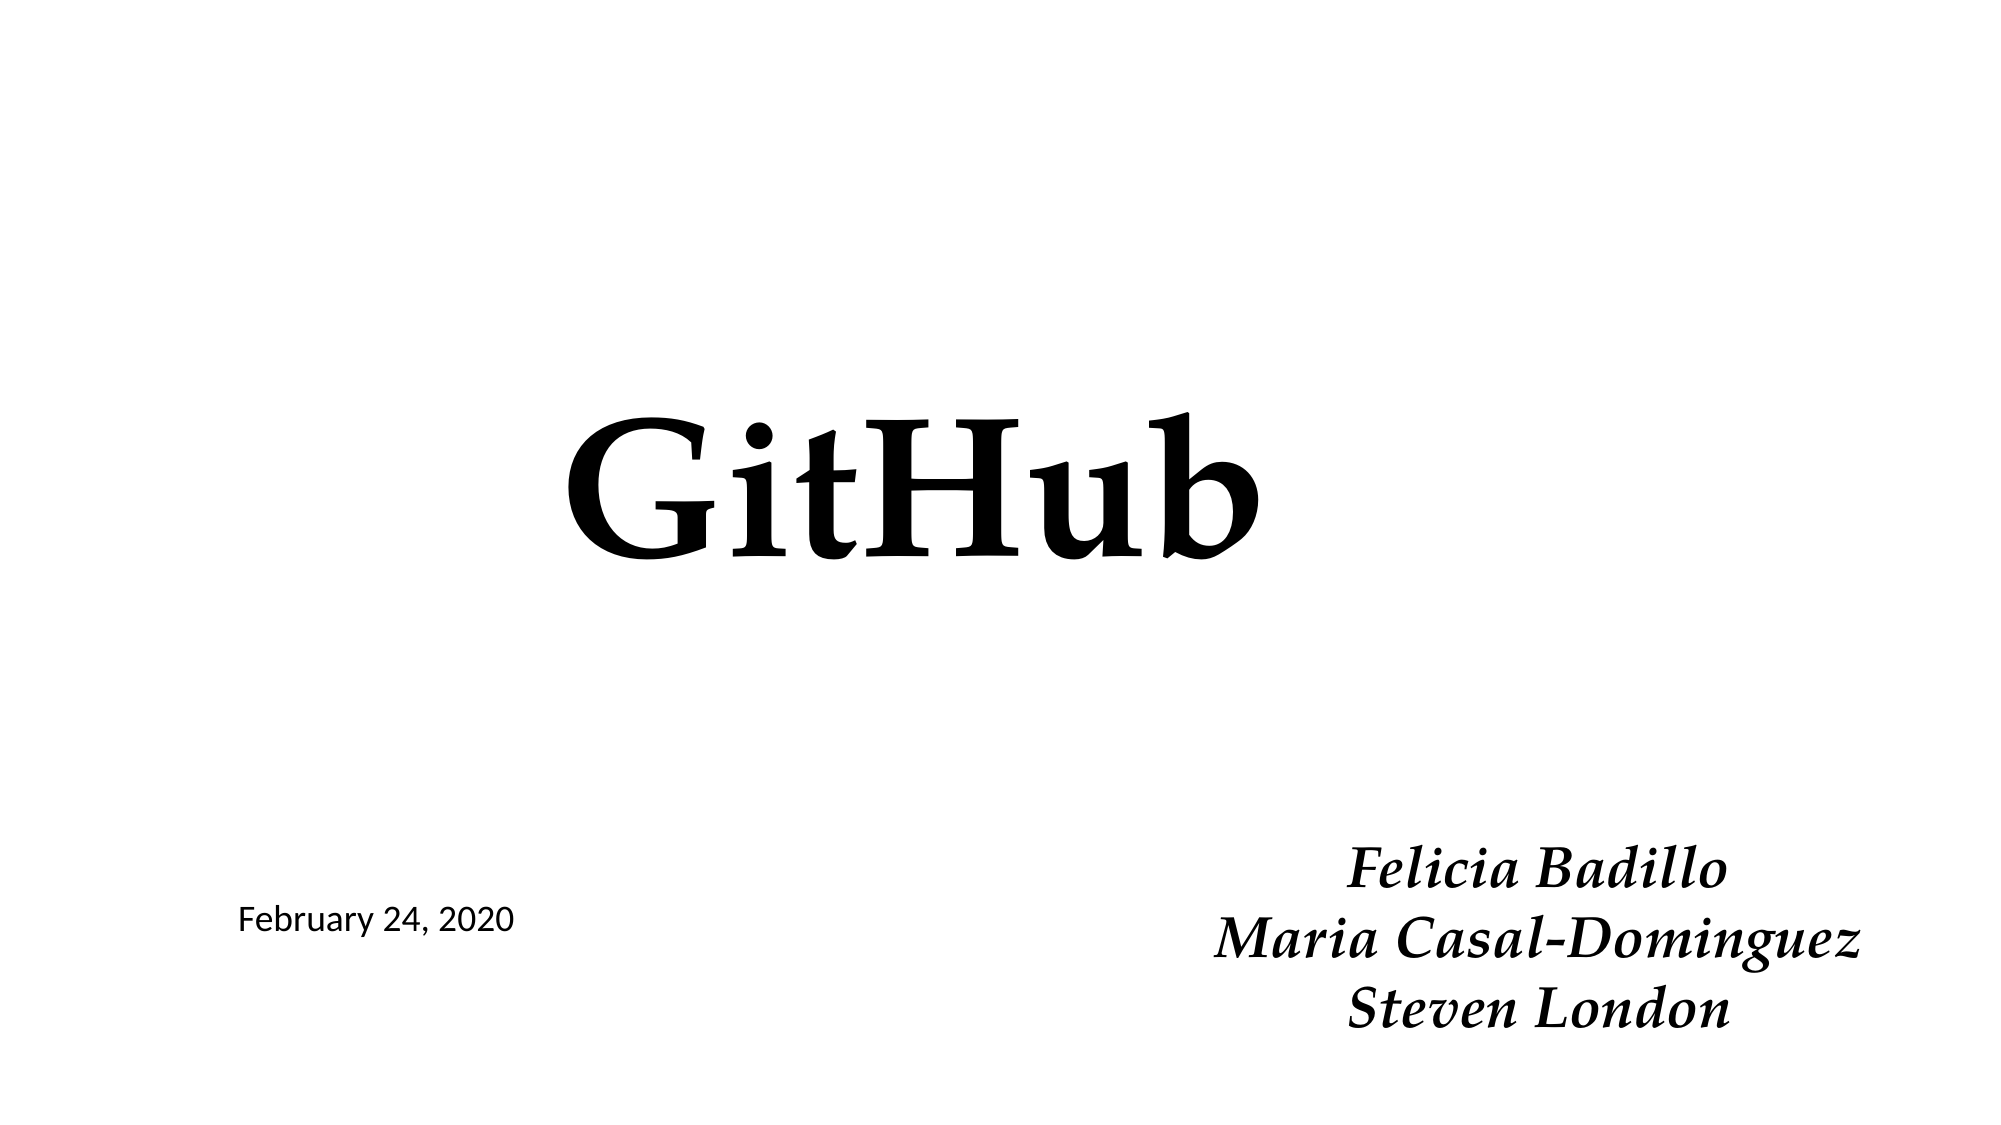

GitHub
Felicia Badillo
Maria Casal-Dominguez
Steven London
February 24, 2020